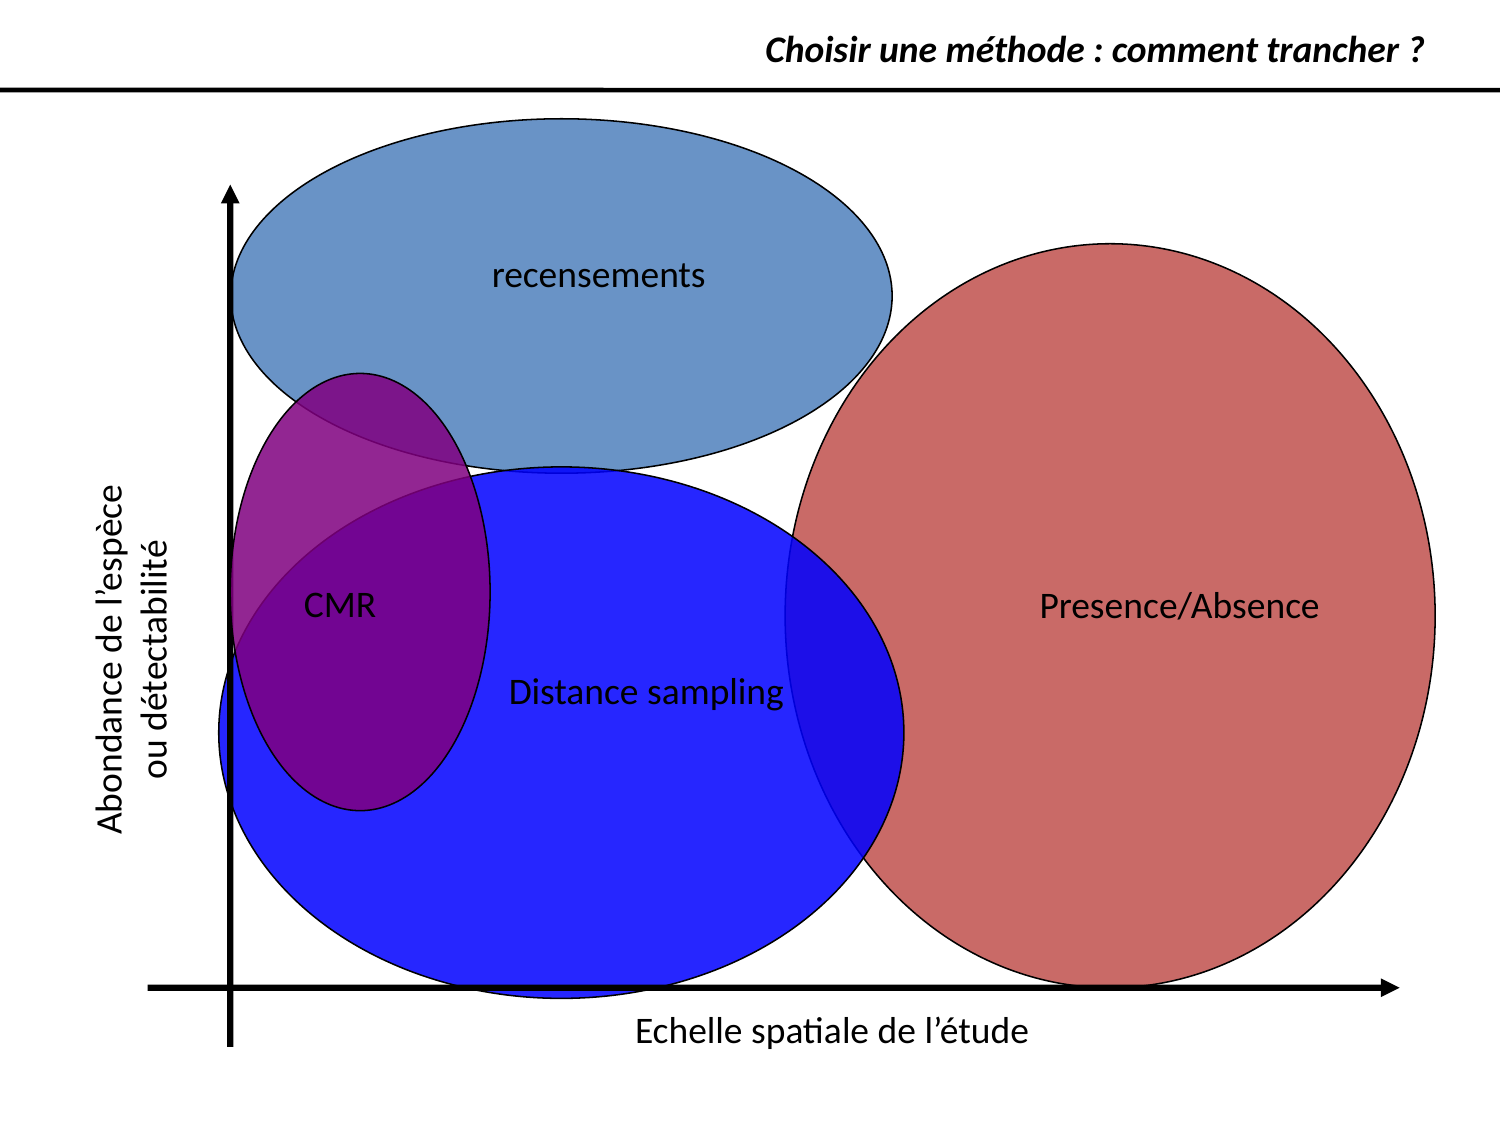

Choisir une méthode : comment trancher ?

recensements

CMR
Presence/Absence
Abondance de l’espèce
ou détectabilité
Distance sampling

Echelle spatiale de l’étude